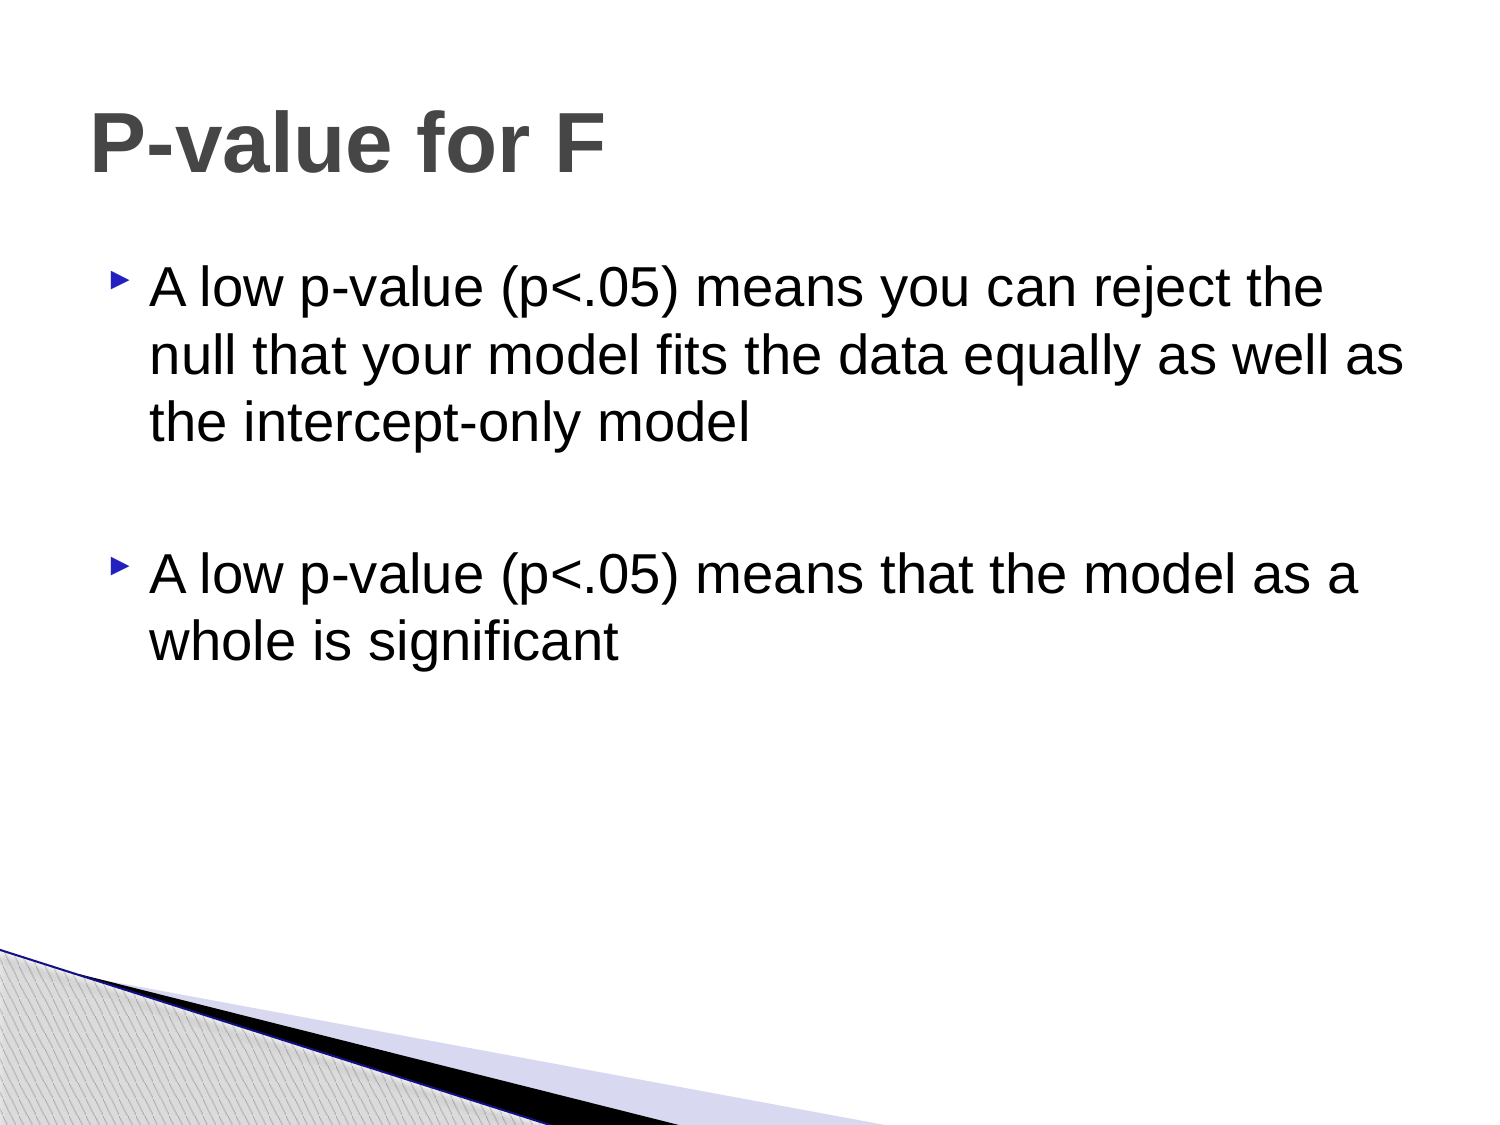

# P-value for F
A low p-value (p<.05) means you can reject the null that your model fits the data equally as well as the intercept-only model

A low p-value (p<.05) means that the model as a whole is significant